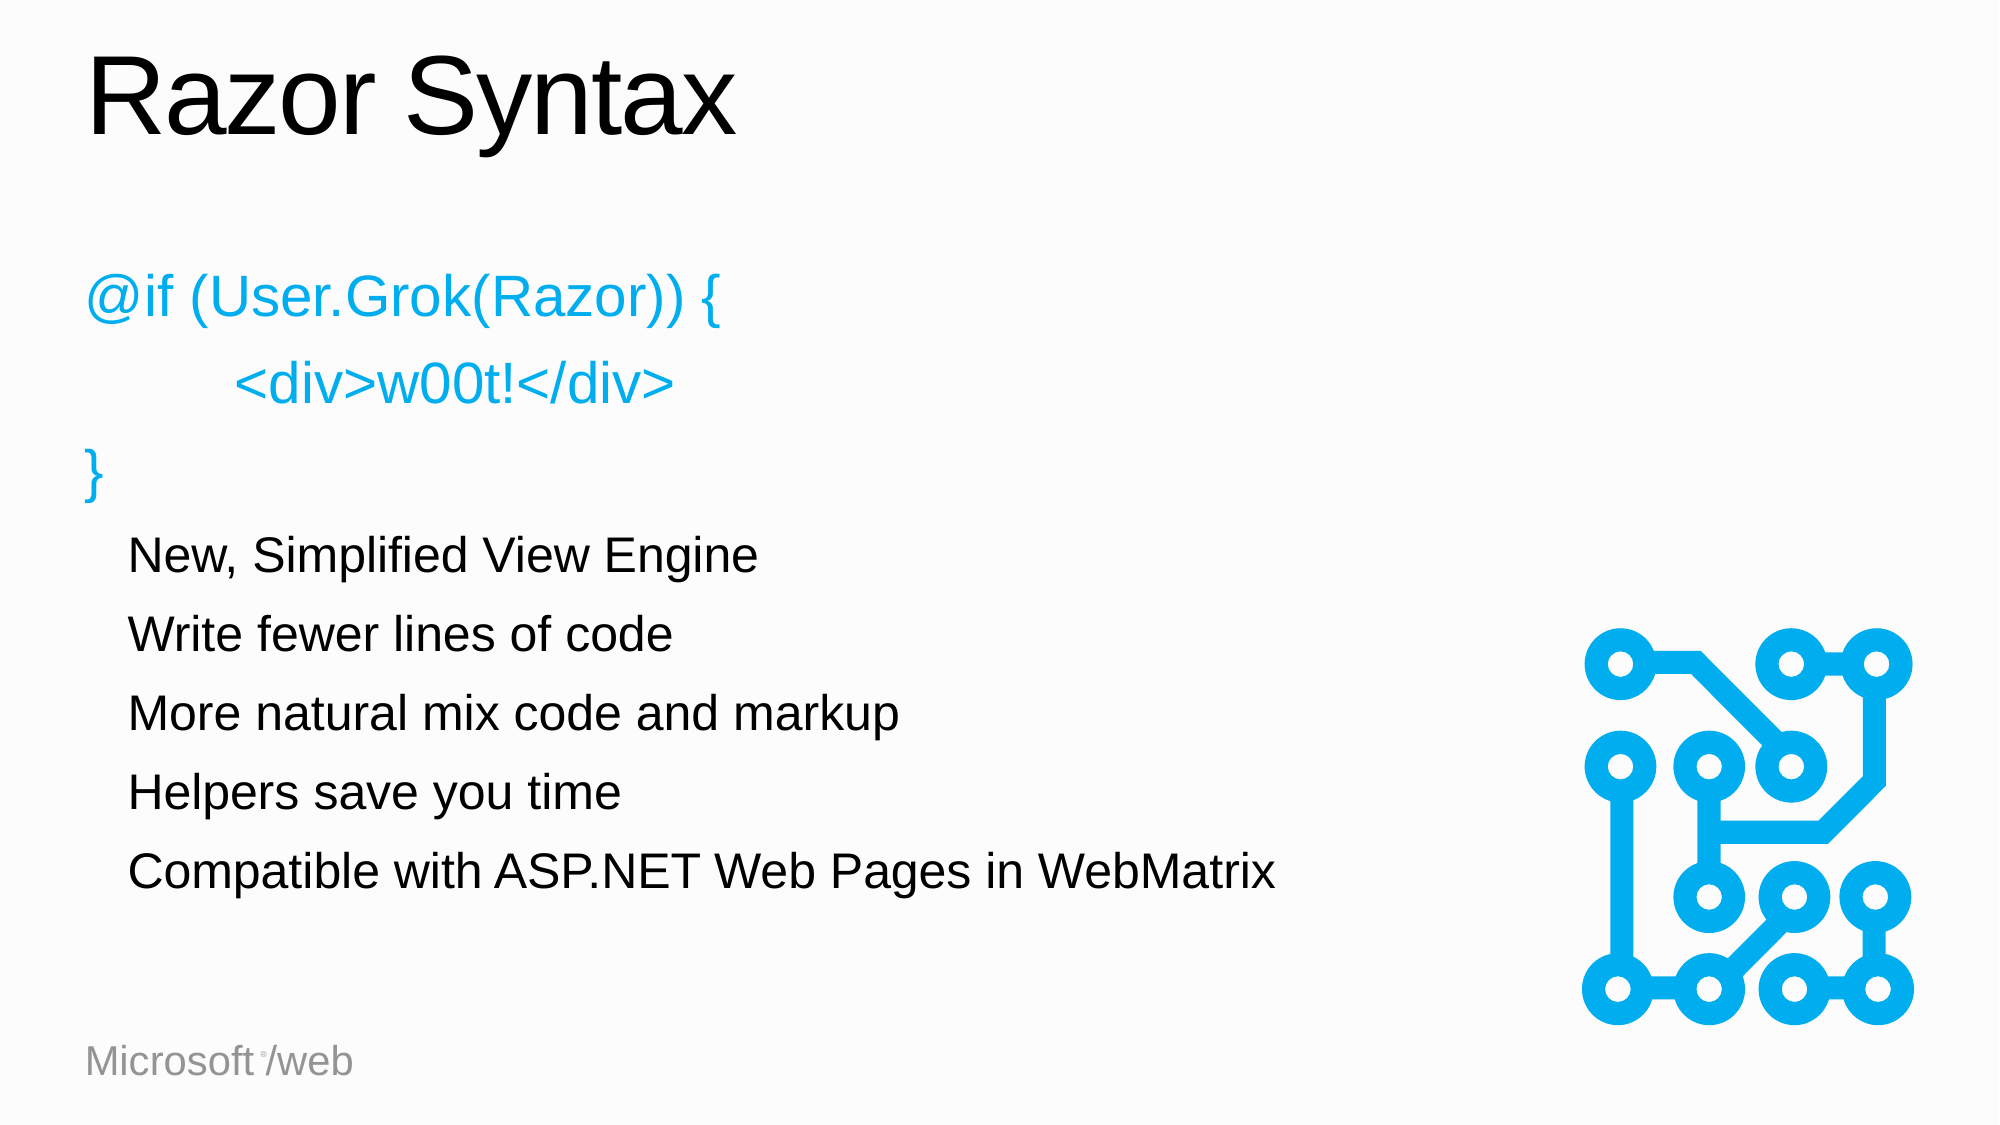

# Razor Syntax
@if (User.Grok(Razor)) {
	<div>w00t!</div>
}
New, Simplified View Engine
Write fewer lines of code
More natural mix code and markup
Helpers save you time
Compatible with ASP.NET Web Pages in WebMatrix